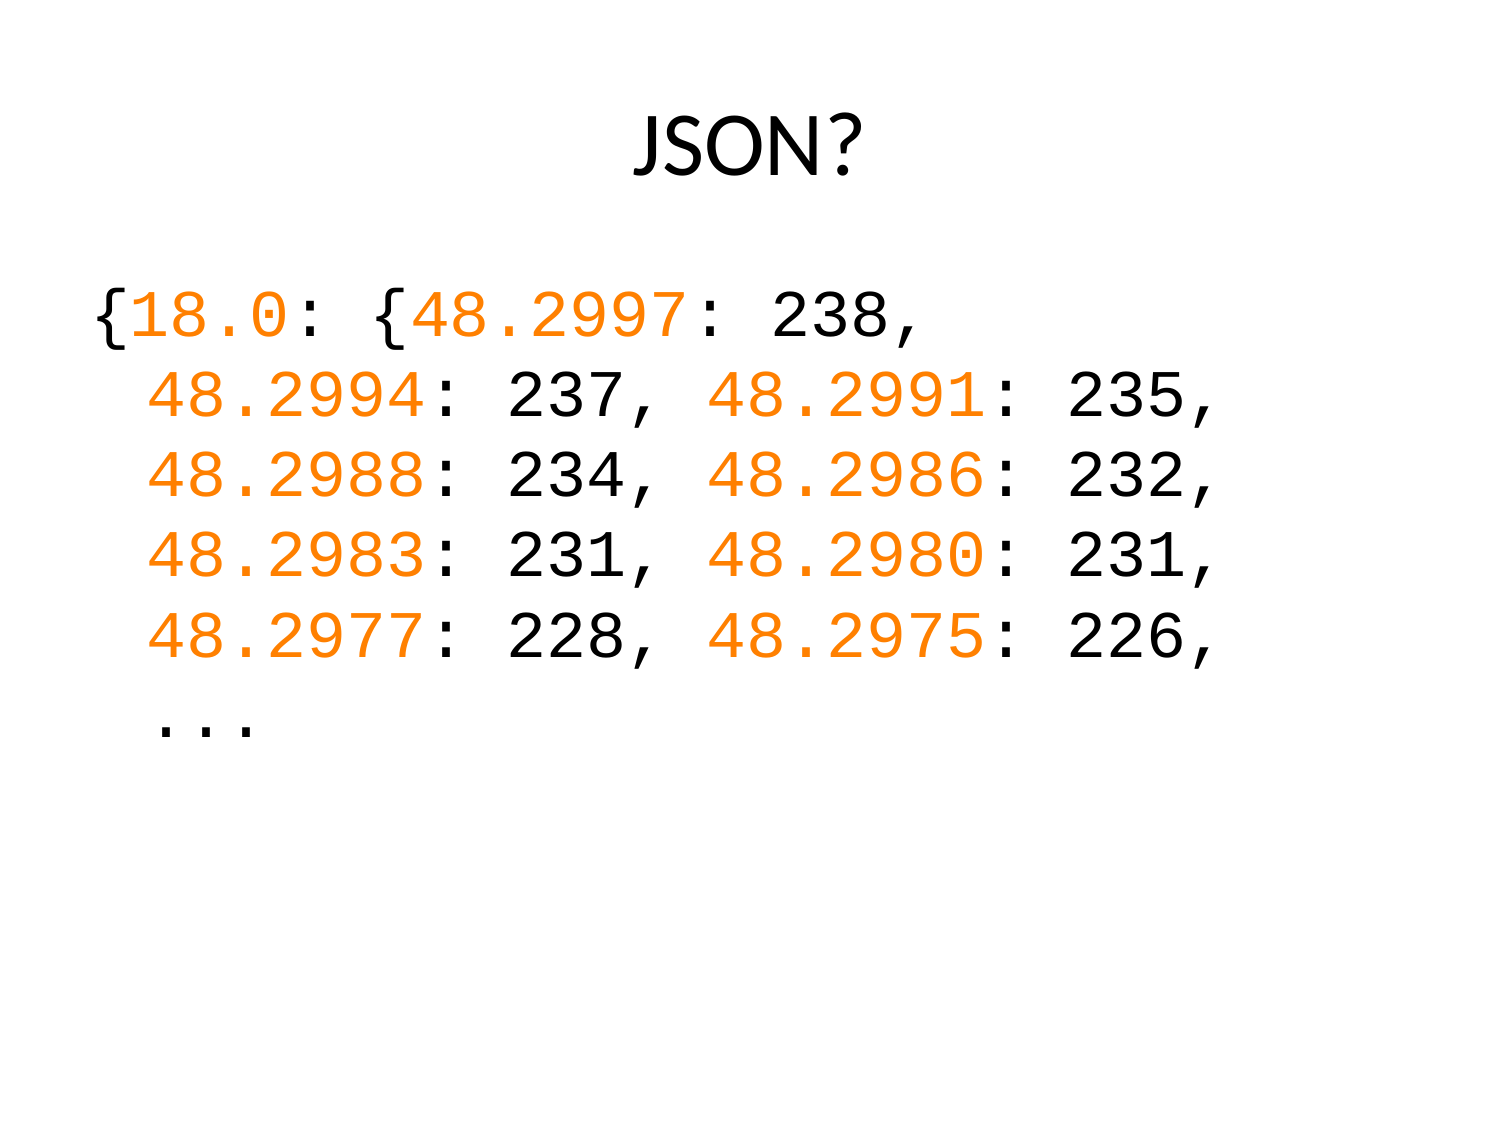

# JSON?
{18.0: {48.2997: 238,
48.2994: 237, 48.2991: 235, 48.2988: 234, 48.2986: 232, 48.2983: 231, 48.2980: 231, 48.2977: 228, 48.2975: 226,
...